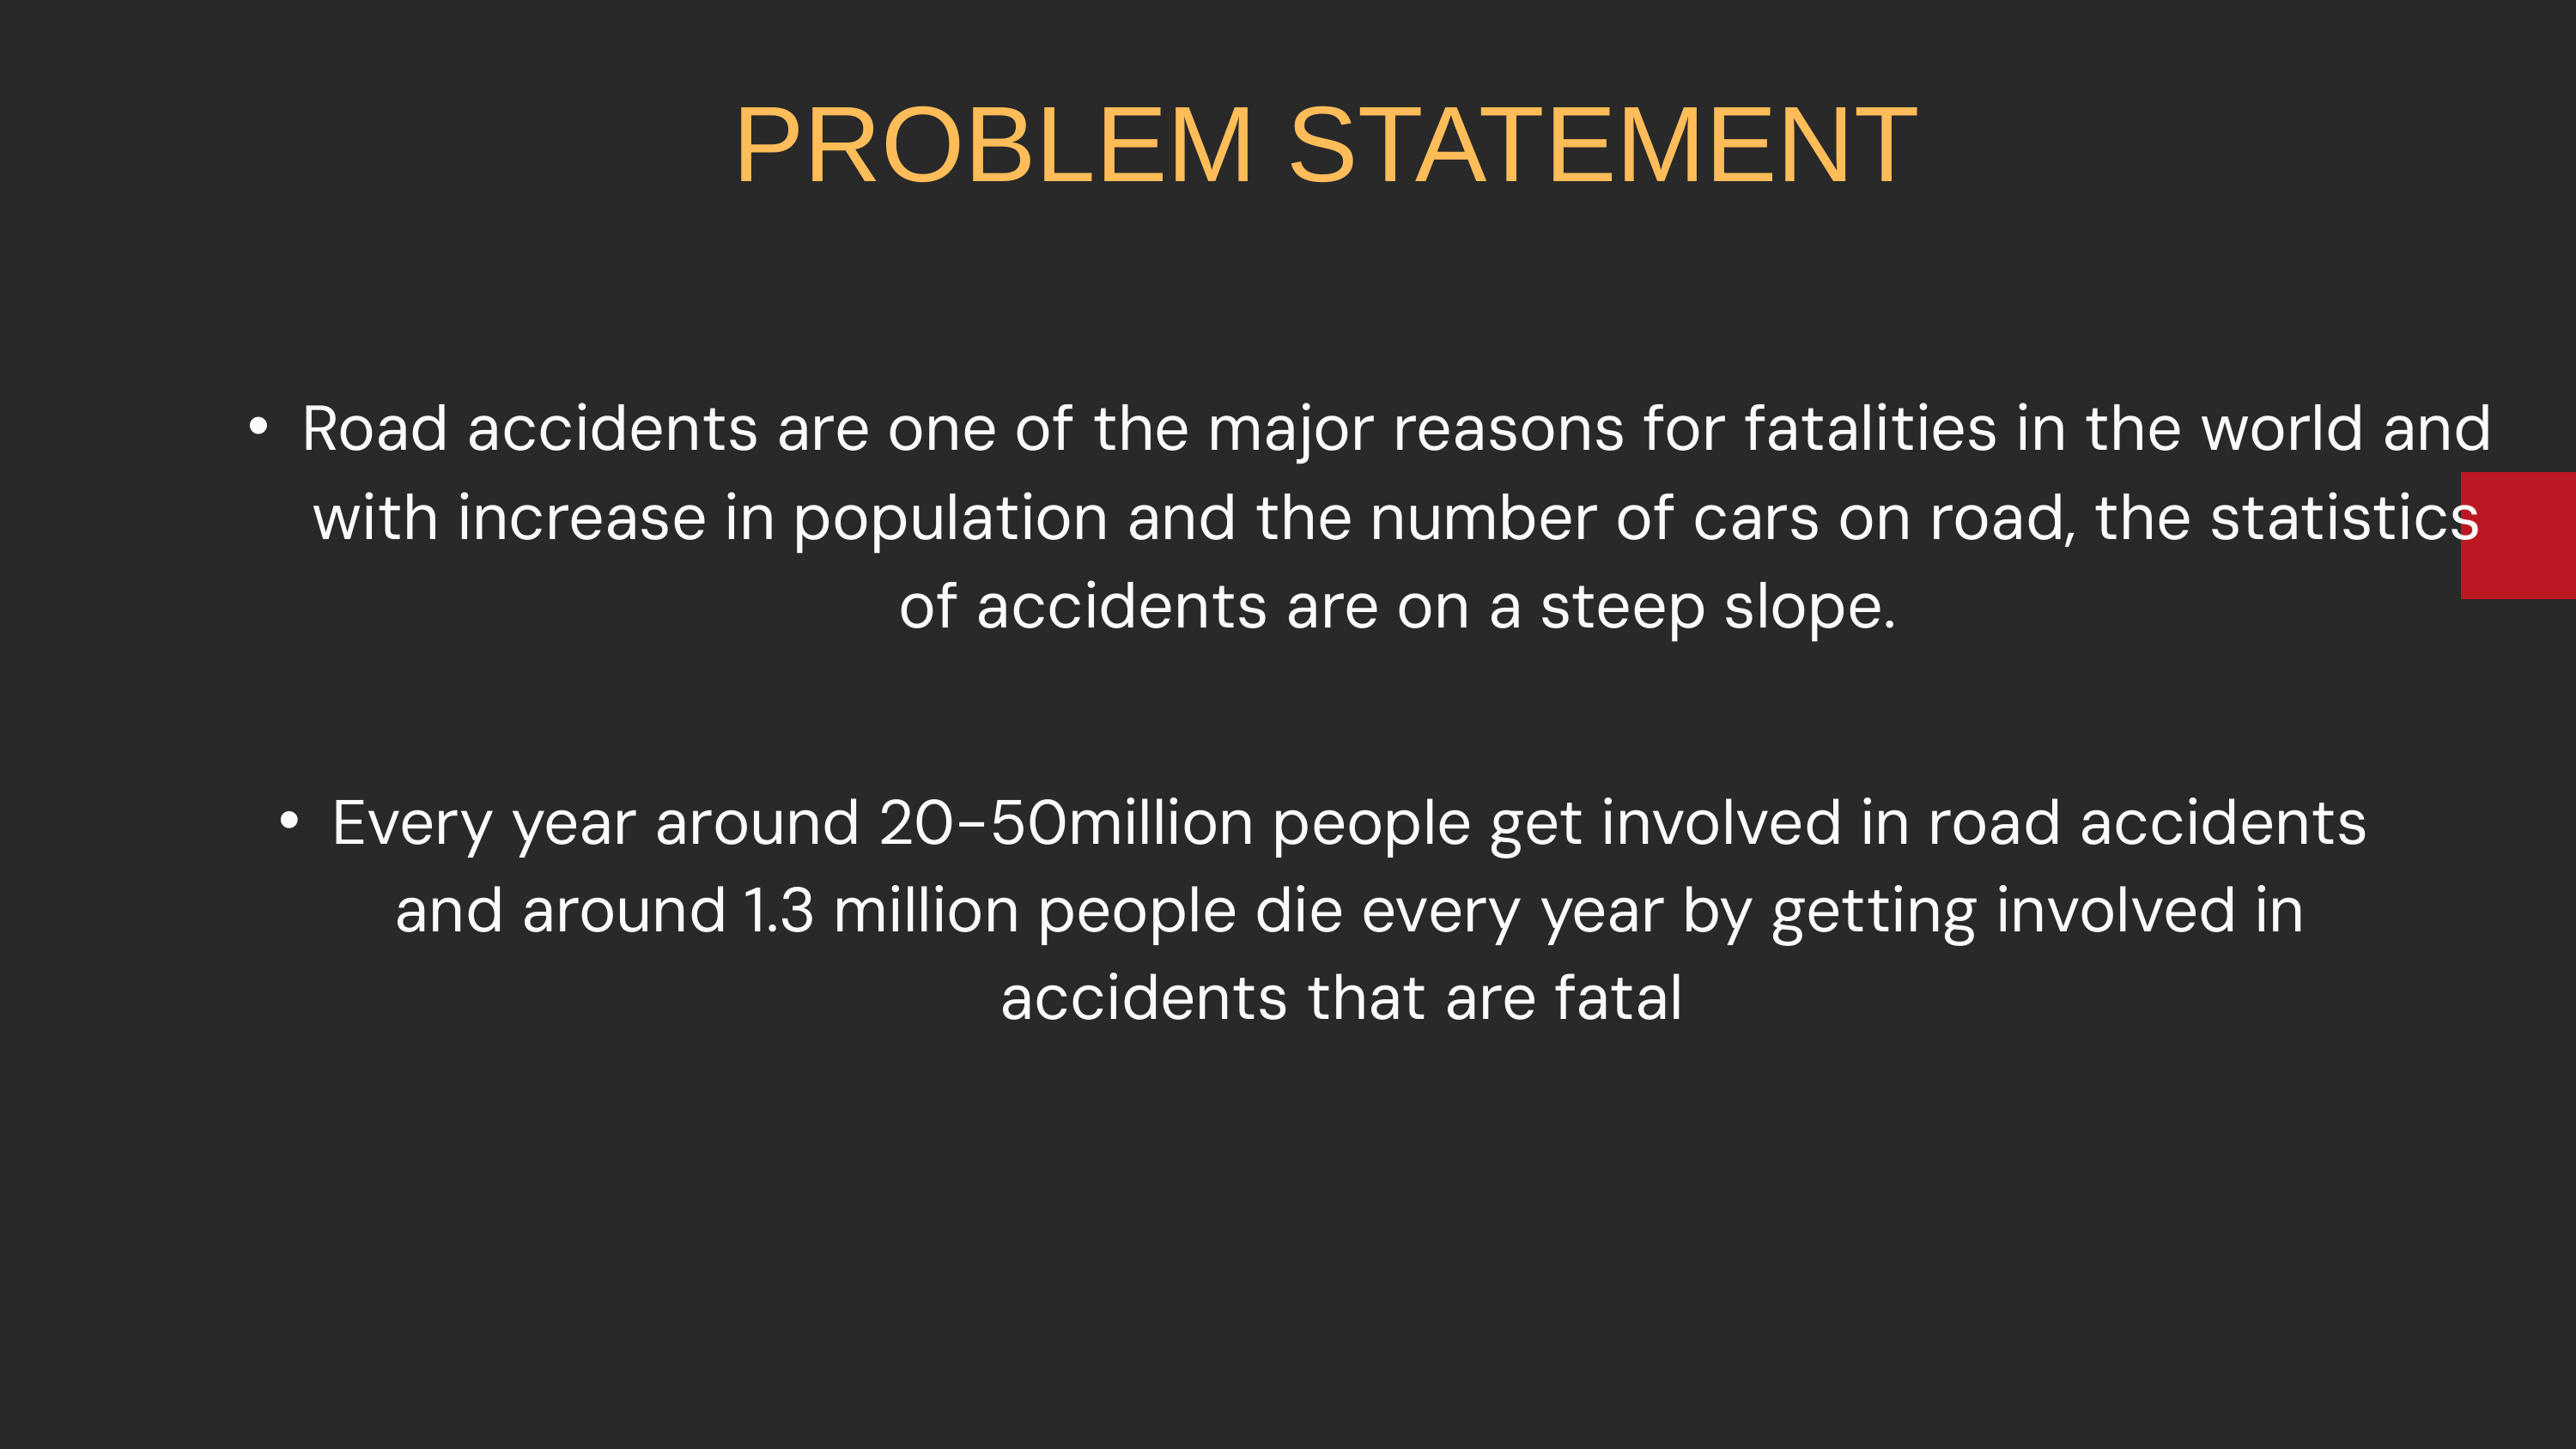

PROBLEM STATEMENT
Road accidents are one of the major reasons for fatalities in the world and with increase in population and the number of cars on road, the statistics of accidents are on a steep slope.

Every year around 20-50million people get involved in road accidents and around 1.3 million people die every year by getting involved in accidents that are fatal